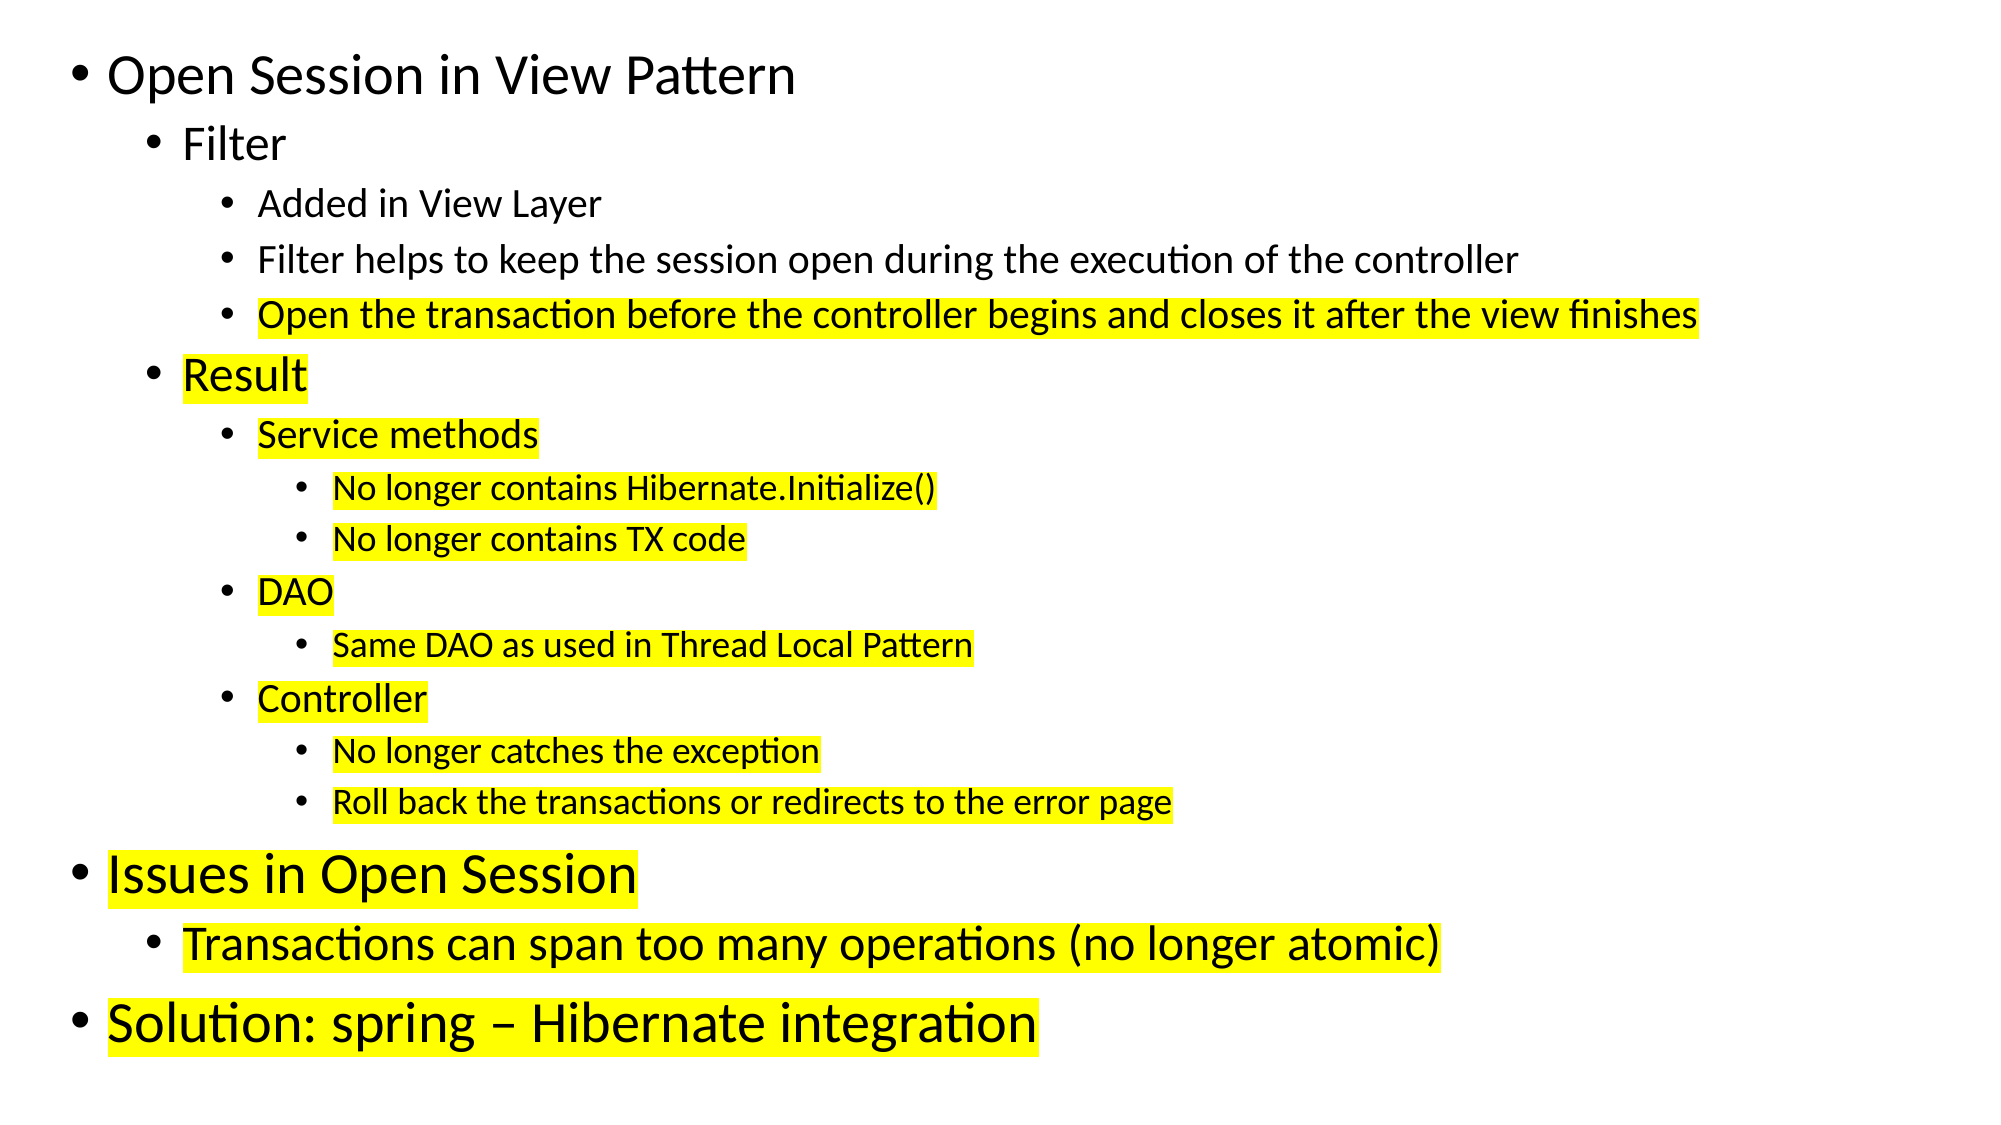

Open Session in View Pattern
Filter
Added in View Layer
Filter helps to keep the session open during the execution of the controller
Open the transaction before the controller begins and closes it after the view finishes
Result
Service methods
No longer contains Hibernate.Initialize()
No longer contains TX code
DAO
Same DAO as used in Thread Local Pattern
Controller
No longer catches the exception
Roll back the transactions or redirects to the error page
Issues in Open Session
Transactions can span too many operations (no longer atomic)
Solution: spring – Hibernate integration